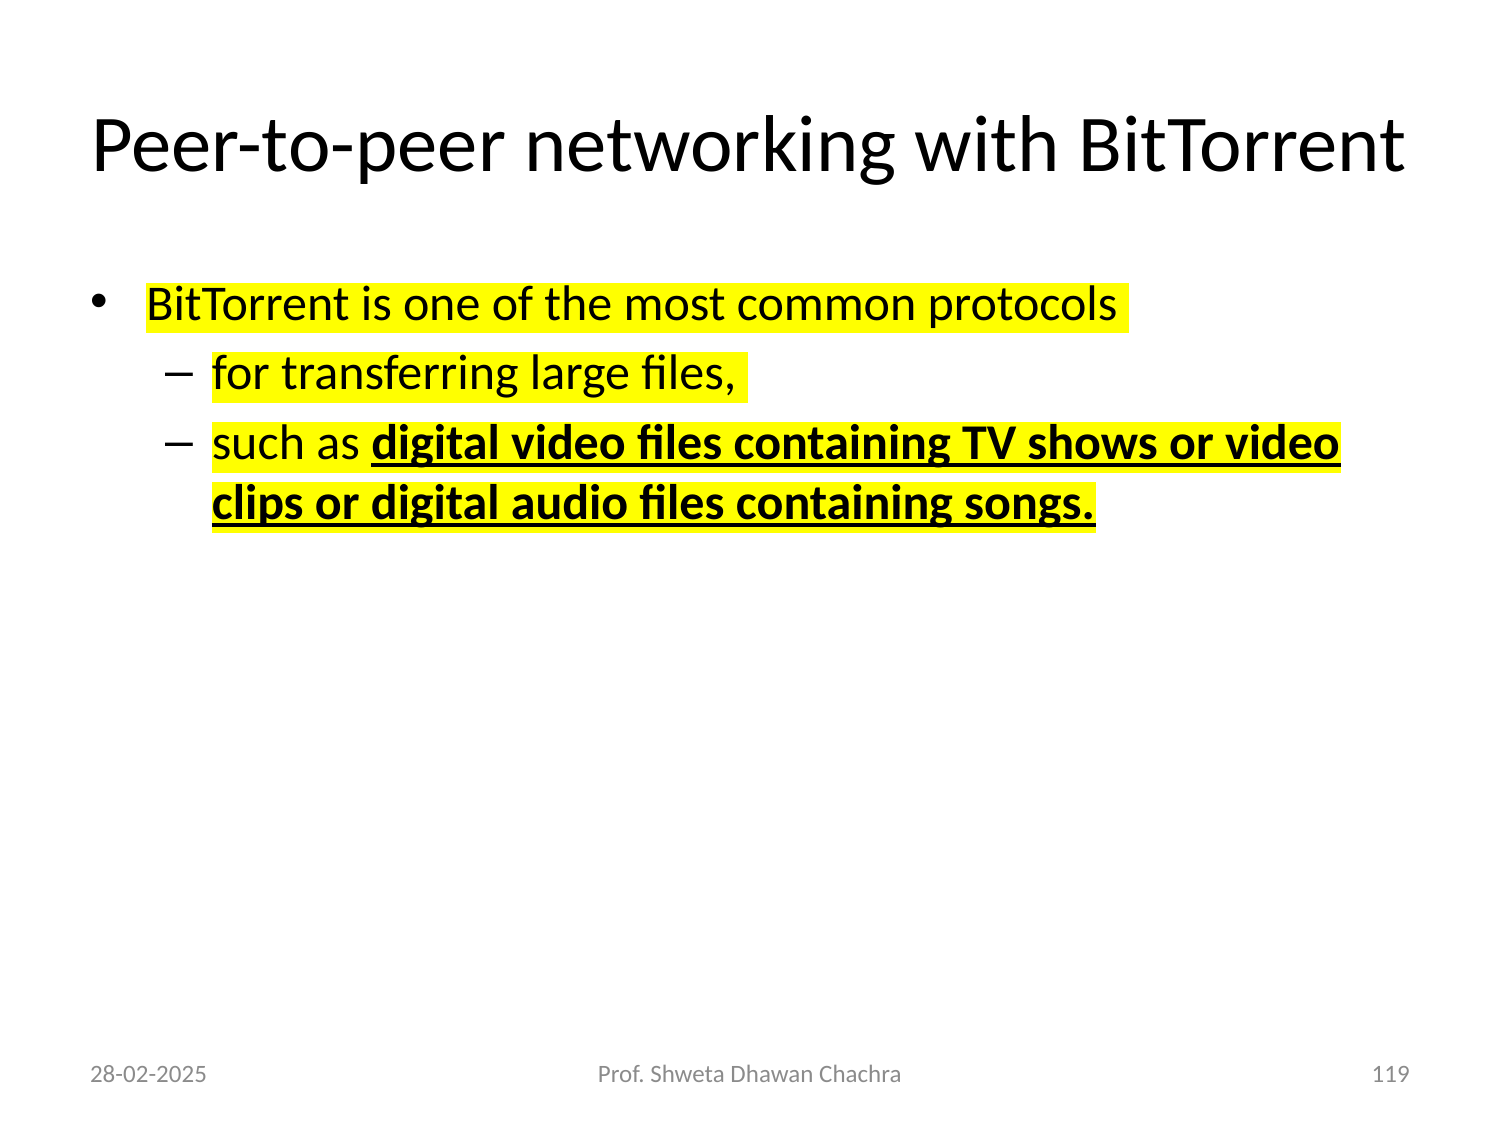

# Peer-to-peer networking with BitTorrent
BitTorrent is one of the most common protocols
for transferring large files,
such as digital video files containing TV shows or video clips or digital audio files containing songs.
28-02-2025
Prof. Shweta Dhawan Chachra
119